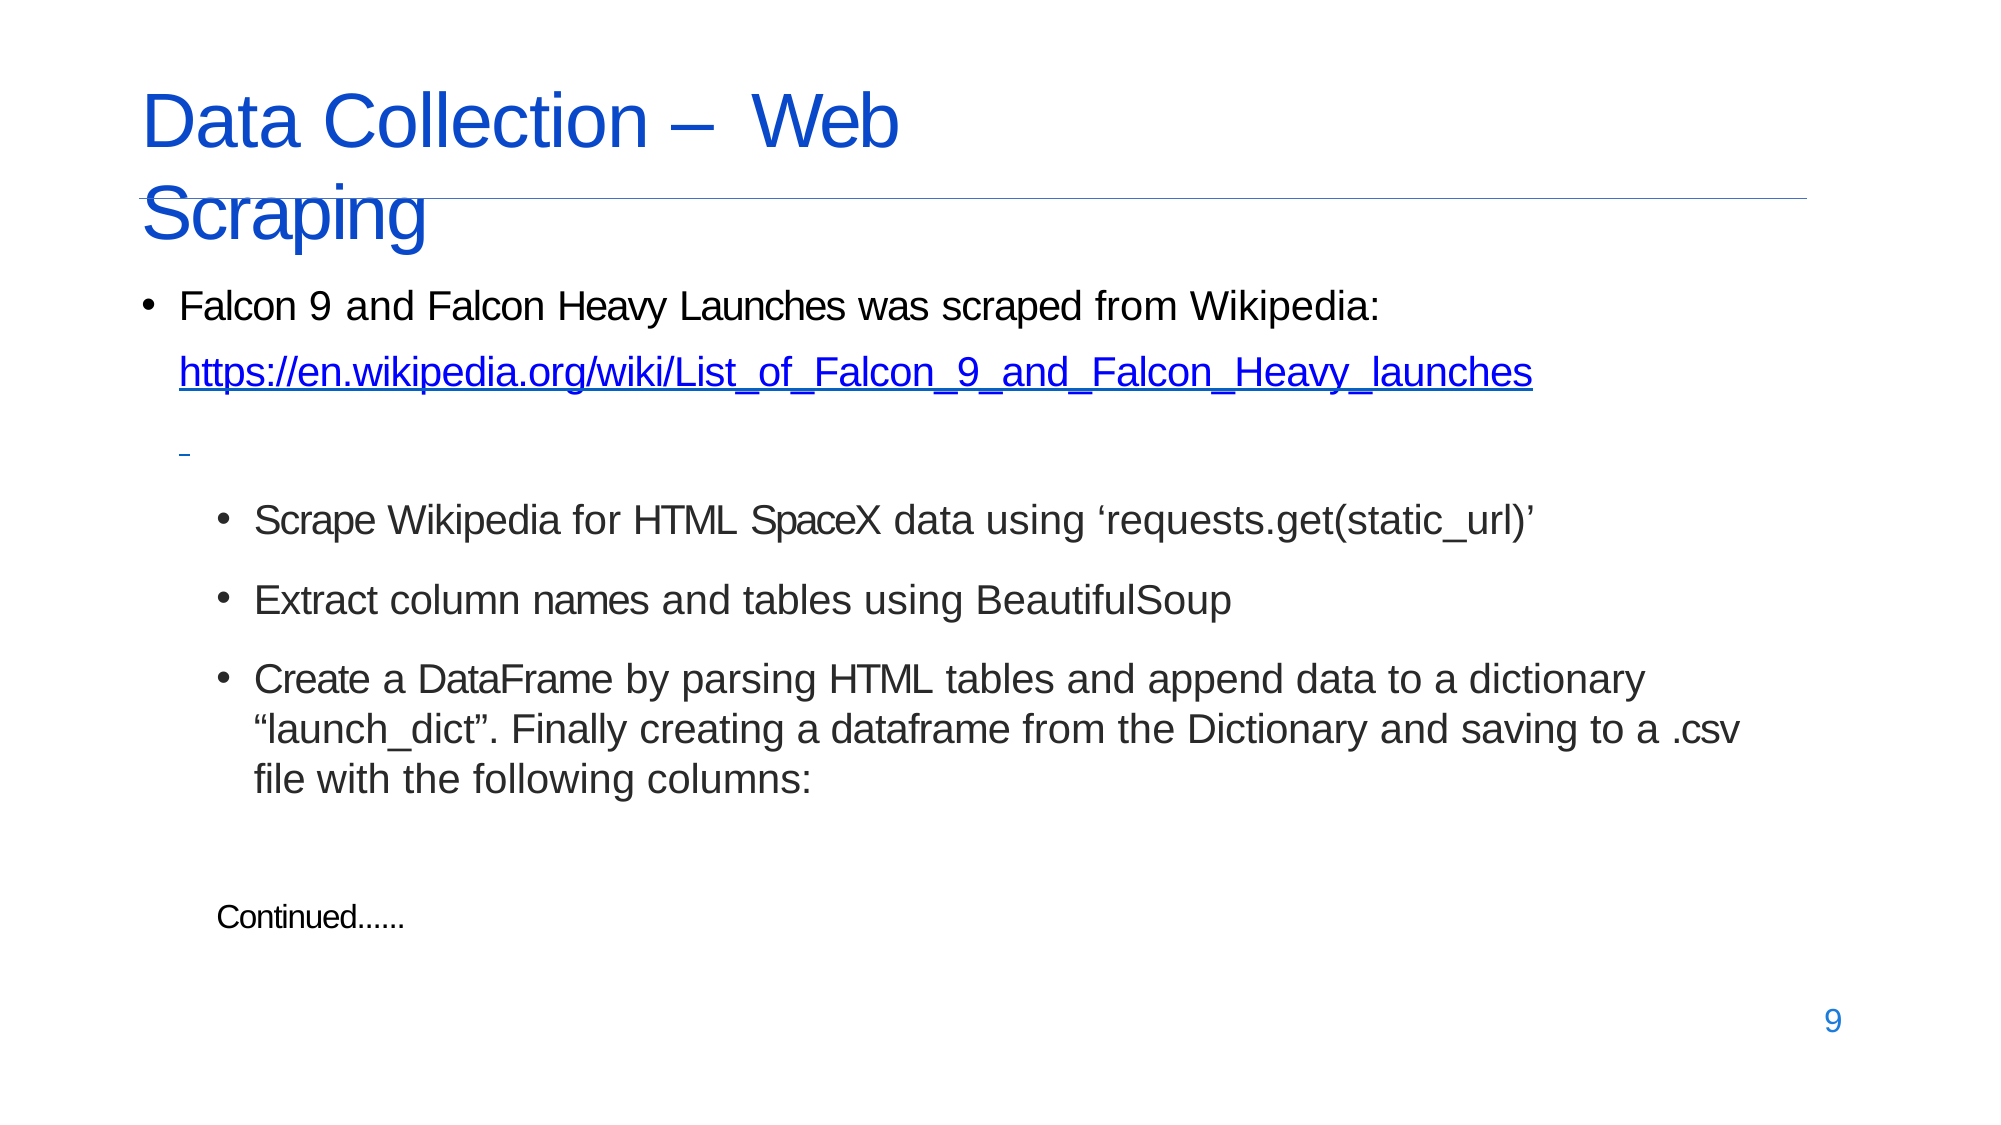

# Data Collection – Web Scraping

Falcon 9 and Falcon Heavy Launches was scraped from Wikipedia: https://en.wikipedia.org/wiki/List_of_Falcon_9_and_Falcon_Heavy_launches
Scrape Wikipedia for HTML SpaceX data using ‘requests.get(static_url)’
Extract column names and tables using BeautifulSoup
Create a DataFrame by parsing HTML tables and append data to a dictionary “launch_dict”. Finally creating a dataframe from the Dictionary and saving to a .csv file with the following columns:
Continued......
9